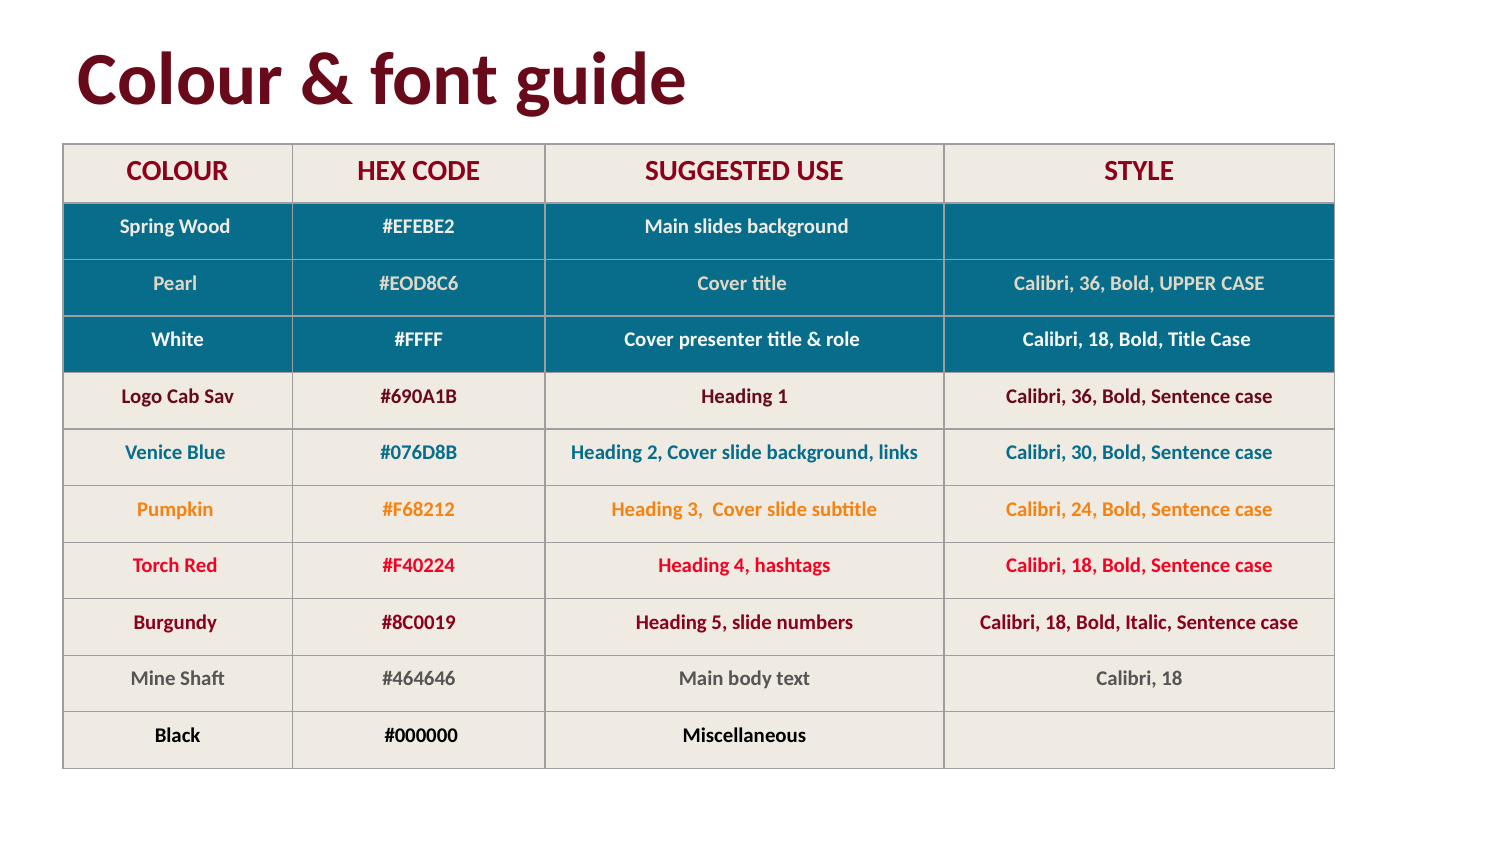

Colour & font guide
| COLOUR | HEX CODE | SUGGESTED USE | STYLE |
| --- | --- | --- | --- |
| Spring Wood | #EFEBE2 | Main slides background |  |
| Pearl | #EOD8C6 | Cover title | Calibri, 36, Bold, UPPER CASE |
| White | #FFFF | Cover presenter title & role | Calibri, 18, Bold, Title Case |
| Logo Cab Sav | #690A1B | Heading 1 | Calibri, 36, Bold, Sentence case |
| Venice Blue | #076D8B | Heading 2, Cover slide background, links | Calibri, 30, Bold, Sentence case |
| Pumpkin | #F68212 | Heading 3, Cover slide subtitle | Calibri, 24, Bold, Sentence case |
| Torch Red | #F40224 | Heading 4, hashtags | Calibri, 18, Bold, Sentence case |
| Burgundy | #8C0019 | Heading 5, slide numbers | Calibri, 18, Bold, Italic, Sentence case |
| Mine Shaft | #464646 | Main body text | Calibri, 18 |
| Black | #000000 | Miscellaneous |  |